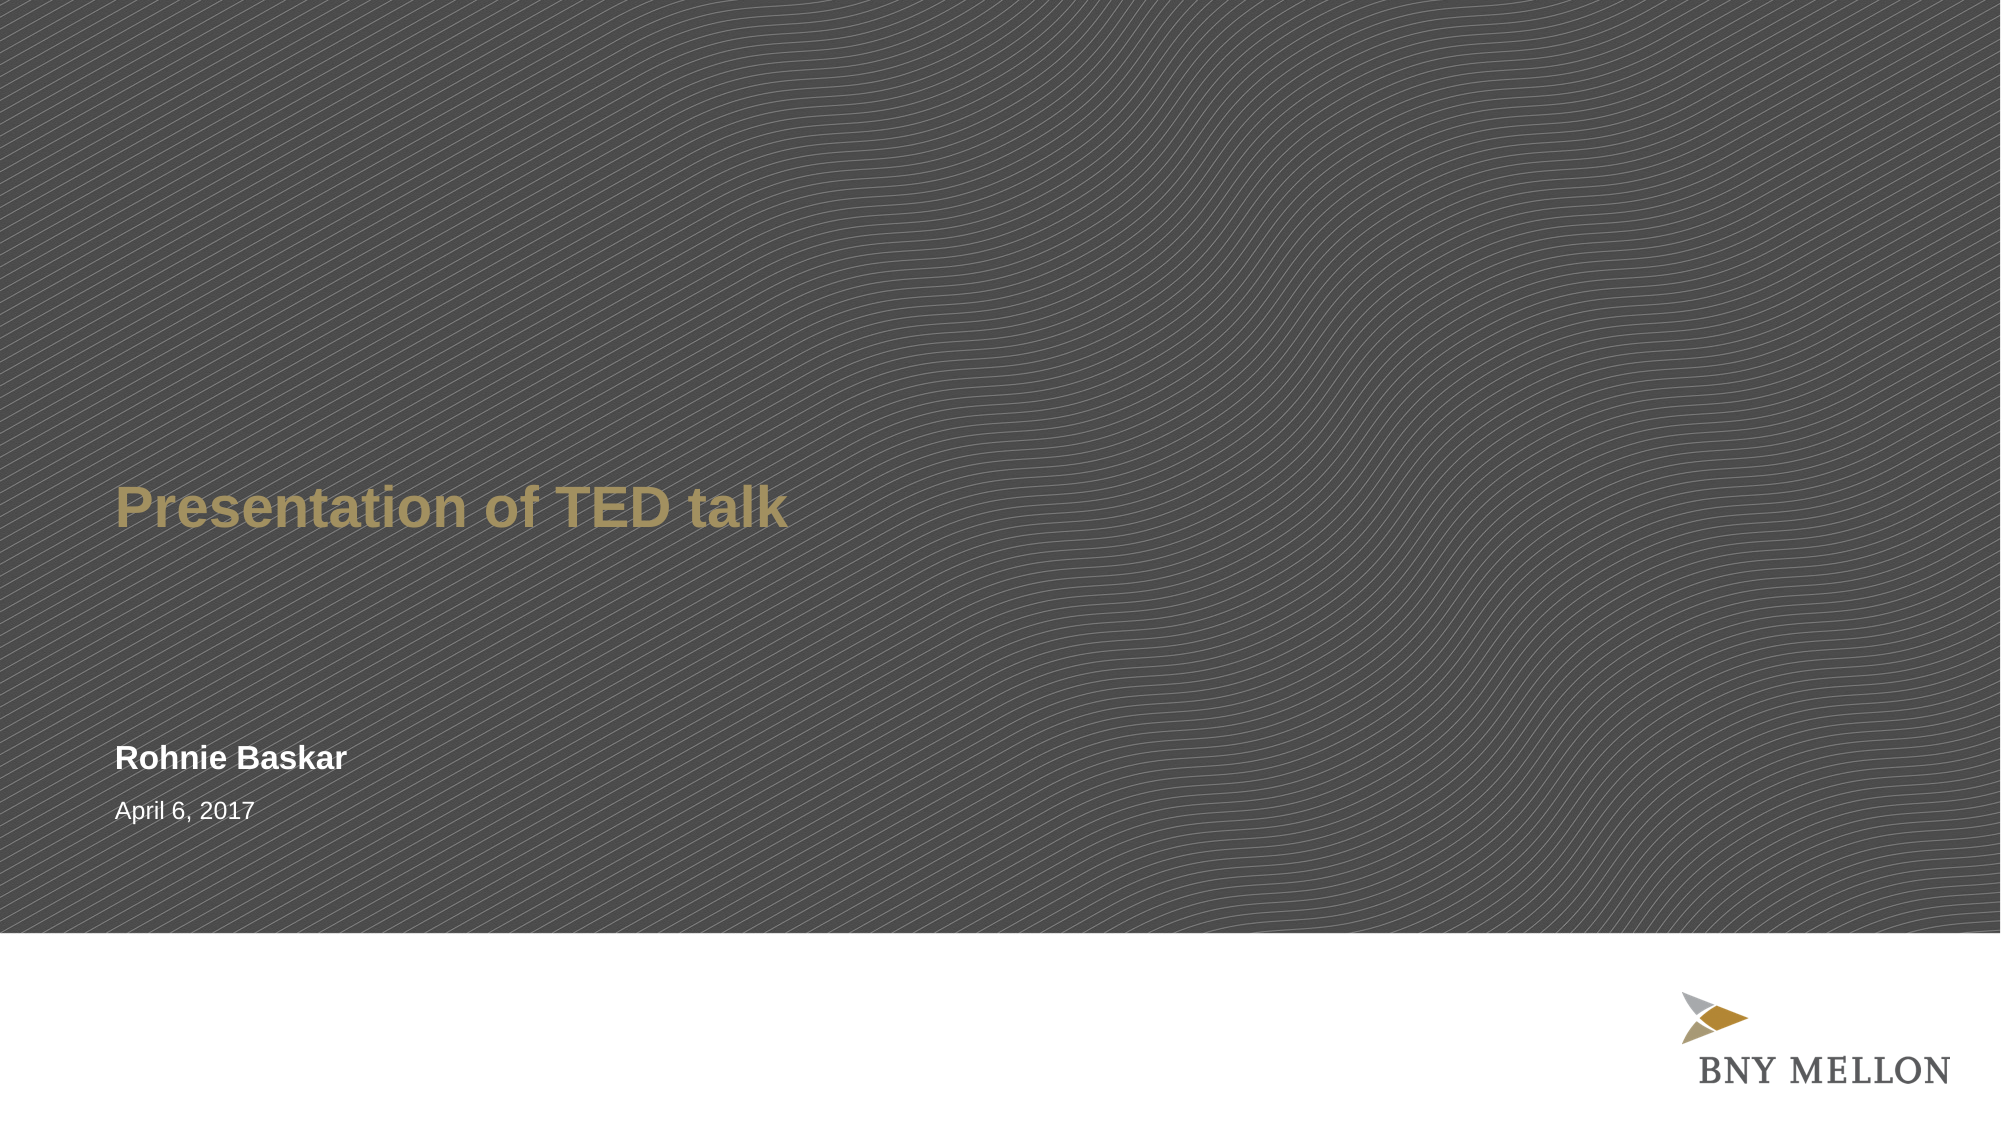

# Presentation of TED talk

Rohnie Baskar
April 6, 2017